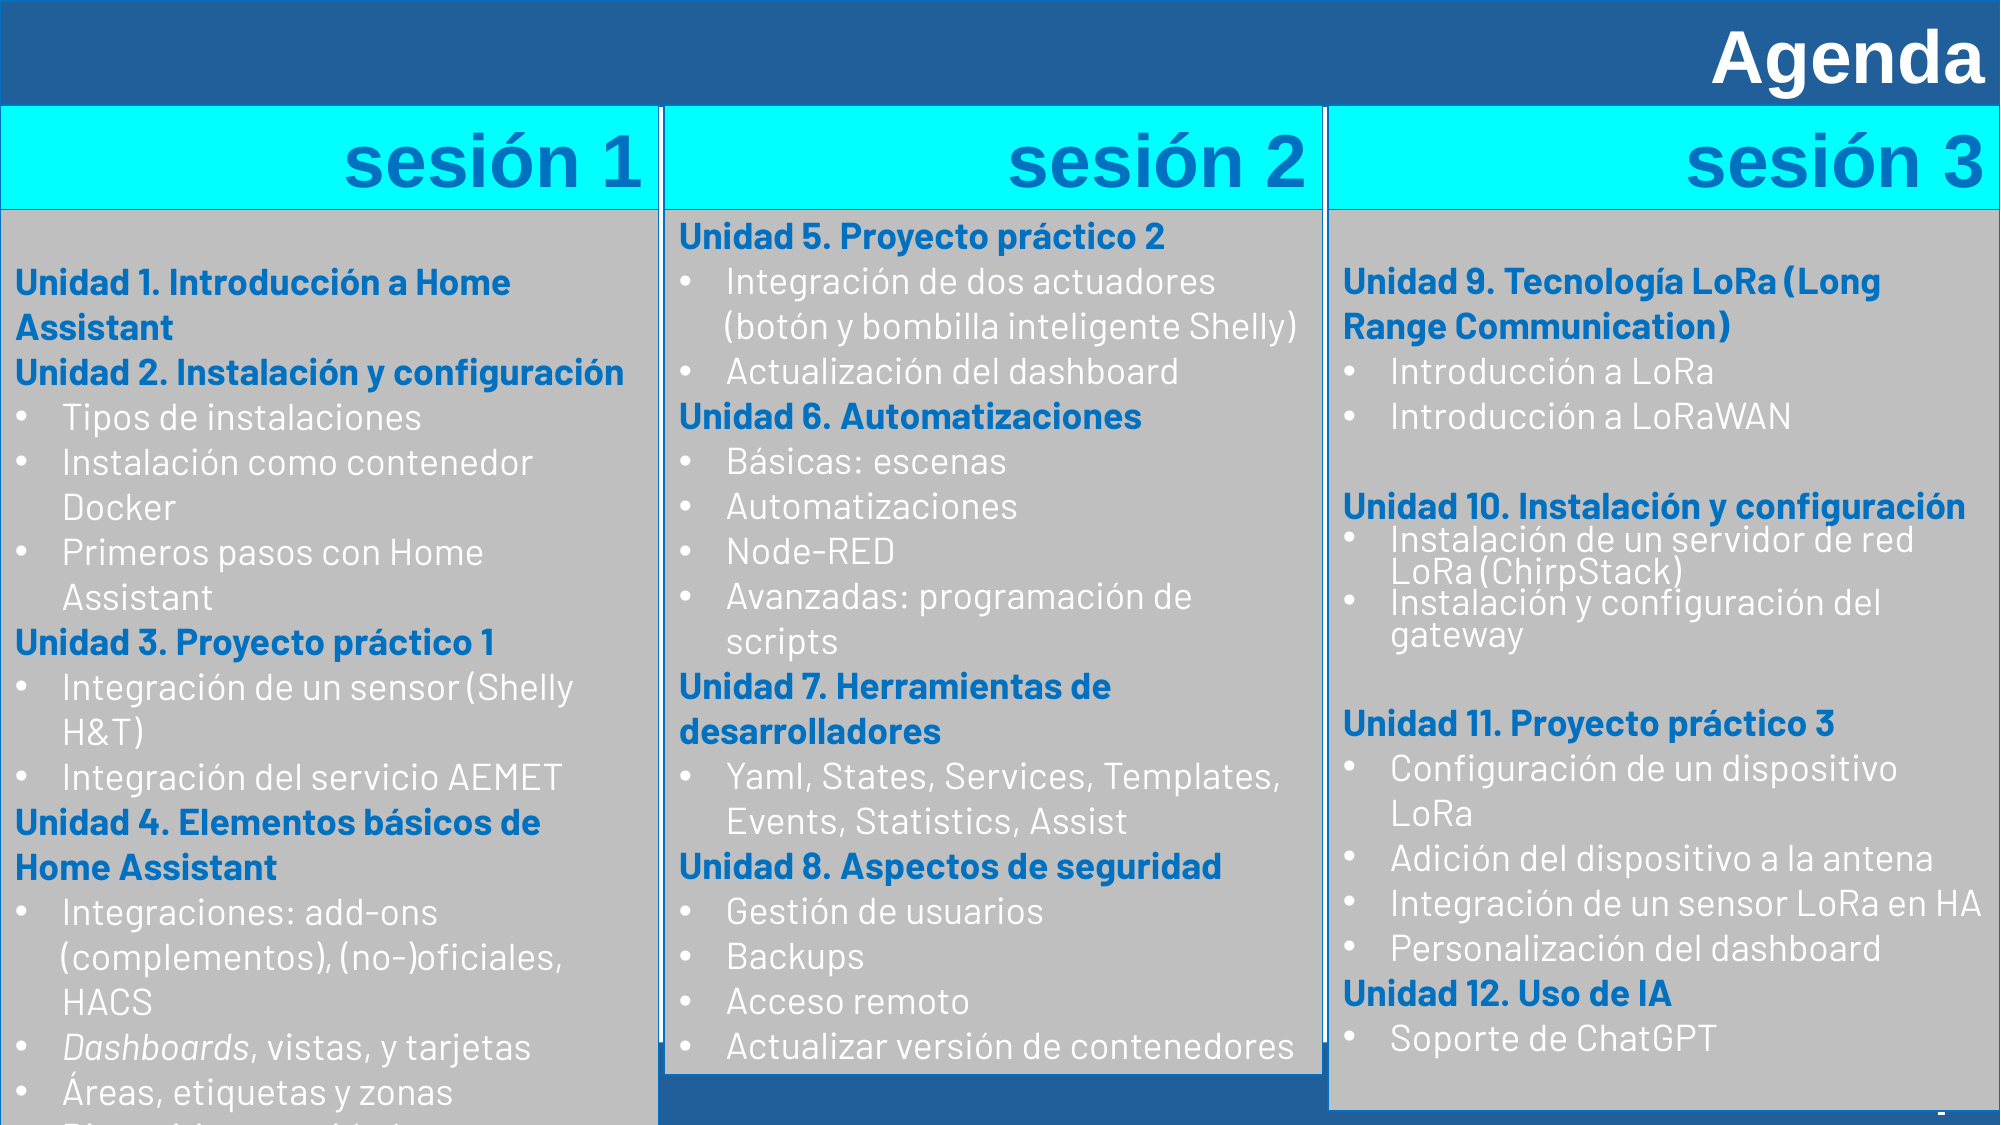

Agenda
sesión 1
sesión 2
sesión 3
Unidad 5. Proyecto práctico 2
Integración de dos actuadores (botón y bombilla inteligente Shelly)
Actualización del dashboard
Unidad 6. Automatizaciones
Básicas: escenas
Automatizaciones
Node-RED
Avanzadas: programación de scripts
Unidad 7. Herramientas de desarrolladores
Yaml, States, Services, Templates, Events, Statistics, Assist
Unidad 8. Aspectos de seguridad
Gestión de usuarios
Backups
Acceso remoto
Actualizar versión de contenedores

Unidad 9. Tecnología LoRa (Long Range Communication)
Introducción a LoRa
Introducción a LoRaWAN

Unidad 10. Instalación y configuración
Instalación de un servidor de red LoRa (ChirpStack)
Instalación y configuración del gateway

Unidad 11. Proyecto práctico 3
Configuración de un dispositivo LoRa
Adición del dispositivo a la antena
Integración de un sensor LoRa en HA
Personalización del dashboard
Unidad 12. Uso de IA
Soporte de ChatGPT

Unidad 1. Introducción a Home Assistant
Unidad 2. Instalación y configuración
Tipos de instalaciones
Instalación como contenedor Docker
Primeros pasos con Home Assistant
Unidad 3. Proyecto práctico 1
Integración de un sensor (Shelly H&T)
Integración del servicio AEMET
Unidad 4. Elementos básicos de Home Assistant
Integraciones: add-ons (complementos), (no-)oficiales, HACS
Dashboards, vistas, y tarjetas
Áreas, etiquetas y zonas
Dispositivos, entidades  y ayudantes